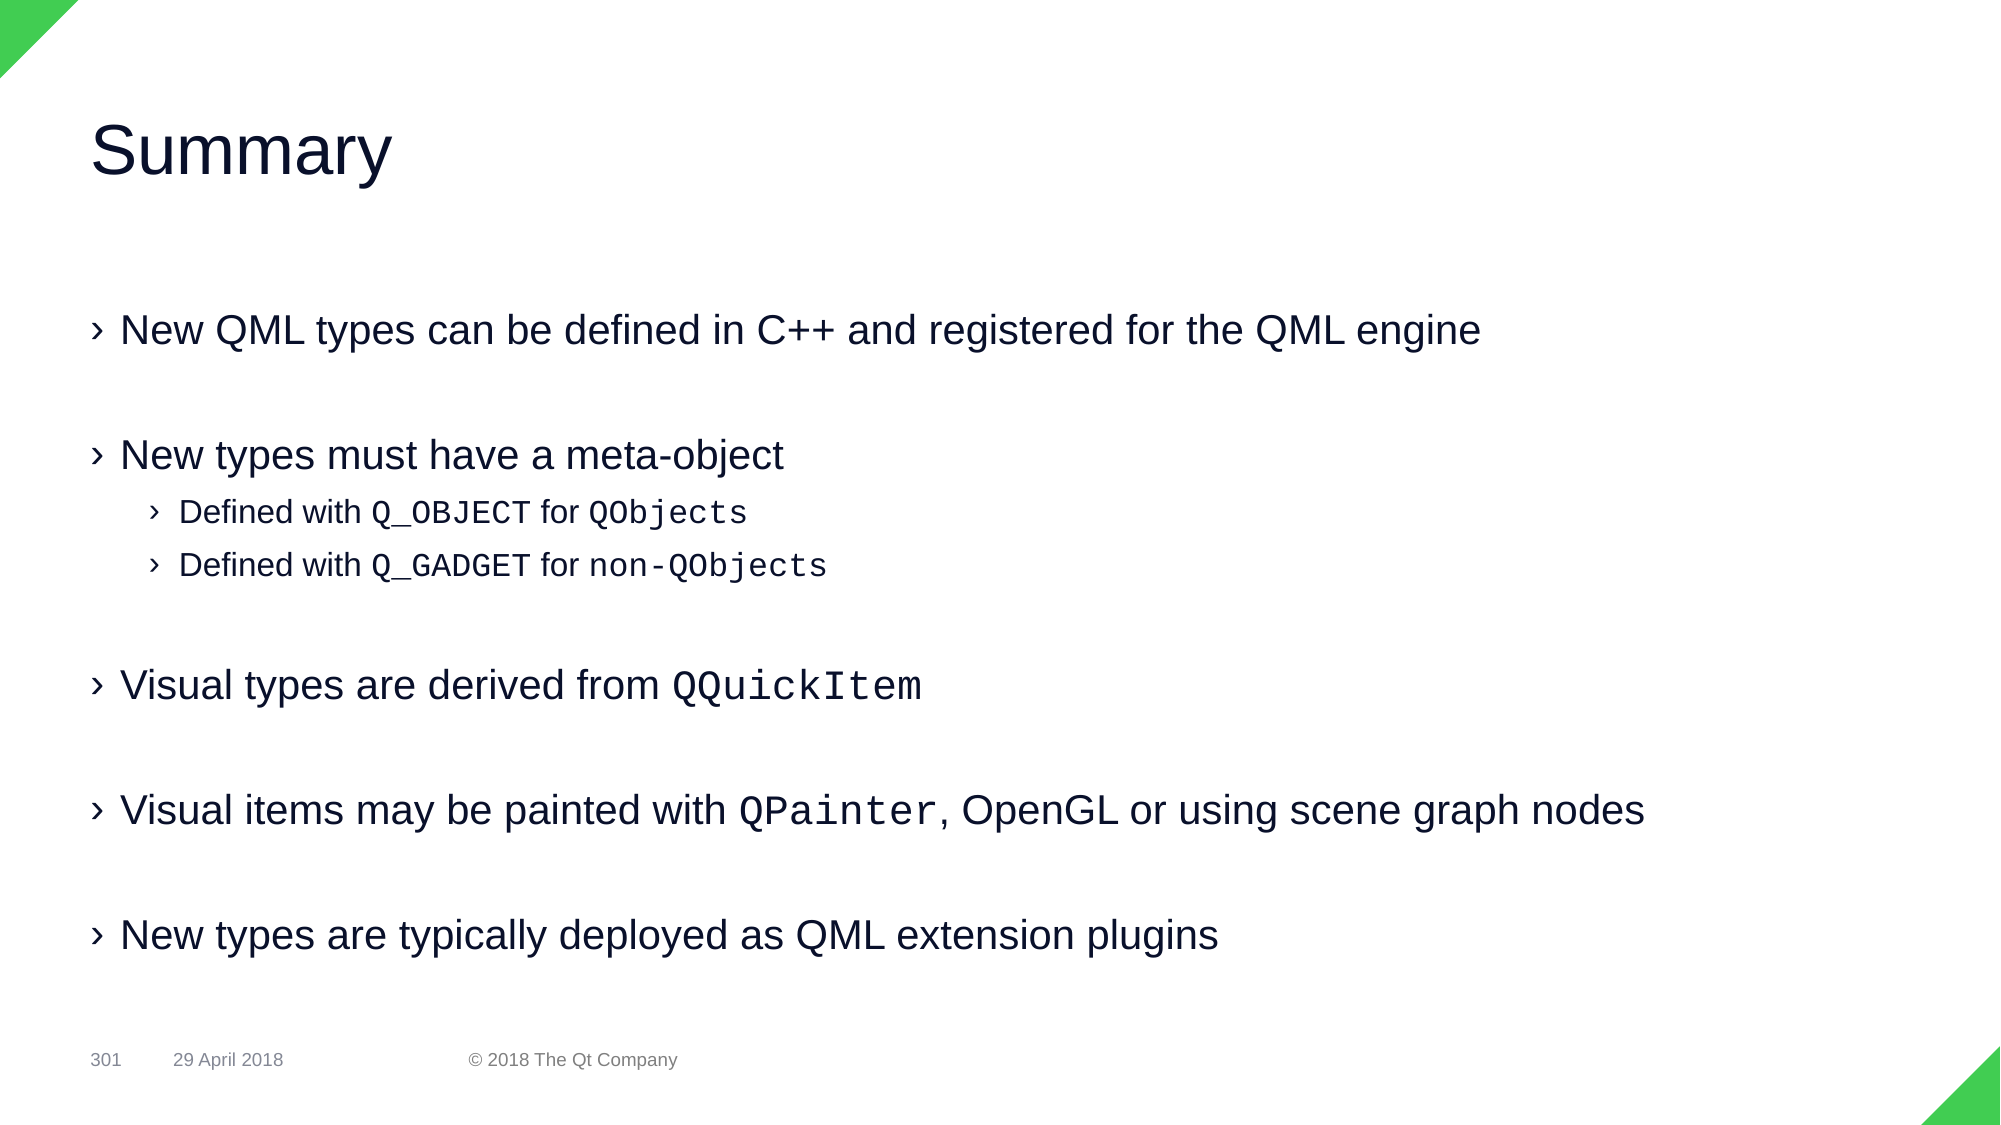

# Summary
New QML types can be defined in C++ and registered for the QML engine

New types must have a meta-object
Defined with Q_OBJECT for QObjects
Defined with Q_GADGET for non-QObjects

Visual types are derived from QQuickItem

Visual items may be painted with QPainter, OpenGL or using scene graph nodes

New types are typically deployed as QML extension plugins

301
29 April 2018
© 2018 The Qt Company